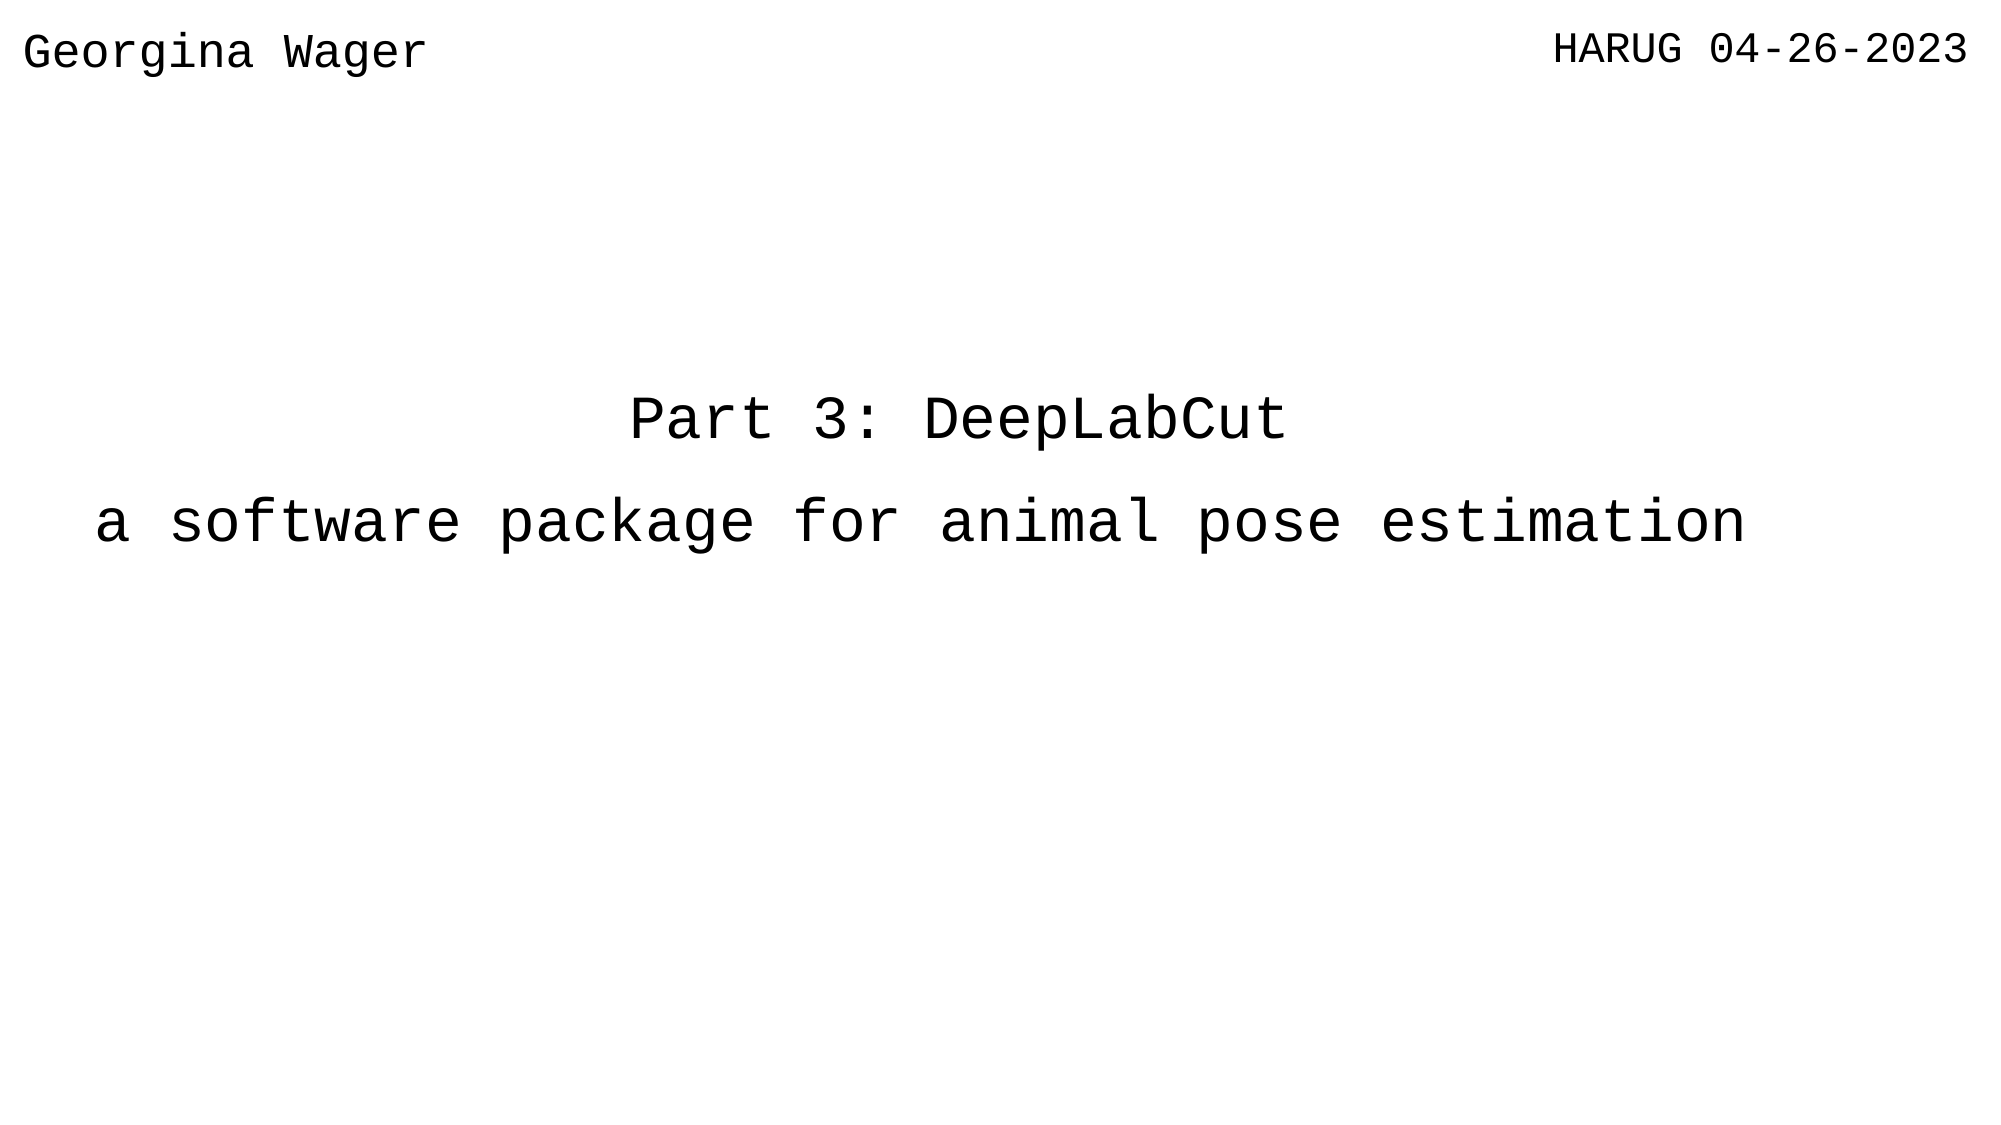

Georgina Wager
HARUG 04-26-2023
# Part 3: DeepLabCut
a software package for animal pose estimation